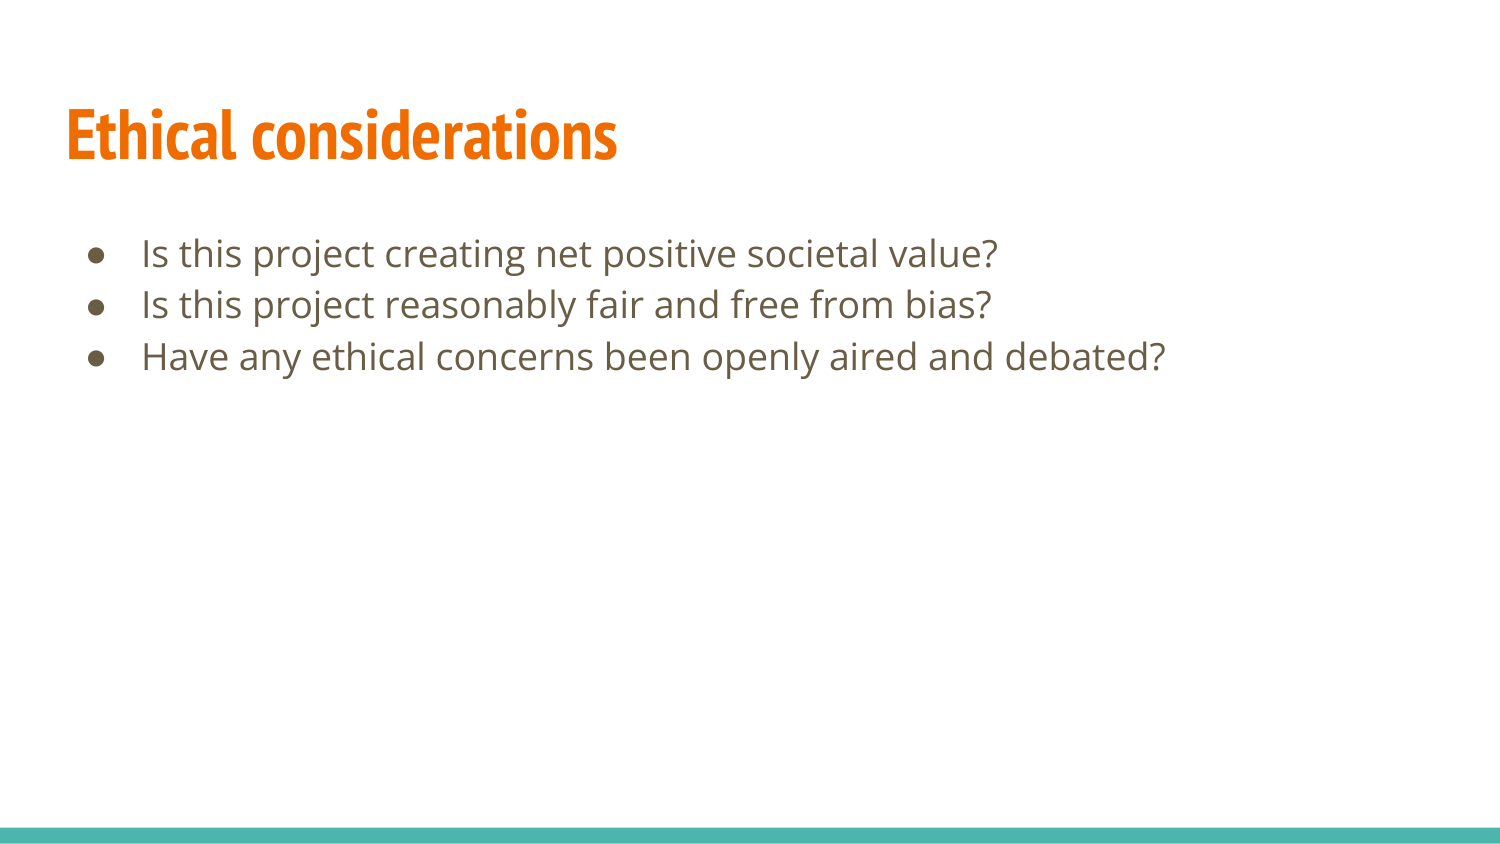

# Ethical considerations
Is this project creating net positive societal value?
Is this project reasonably fair and free from bias?
Have any ethical concerns been openly aired and debated?